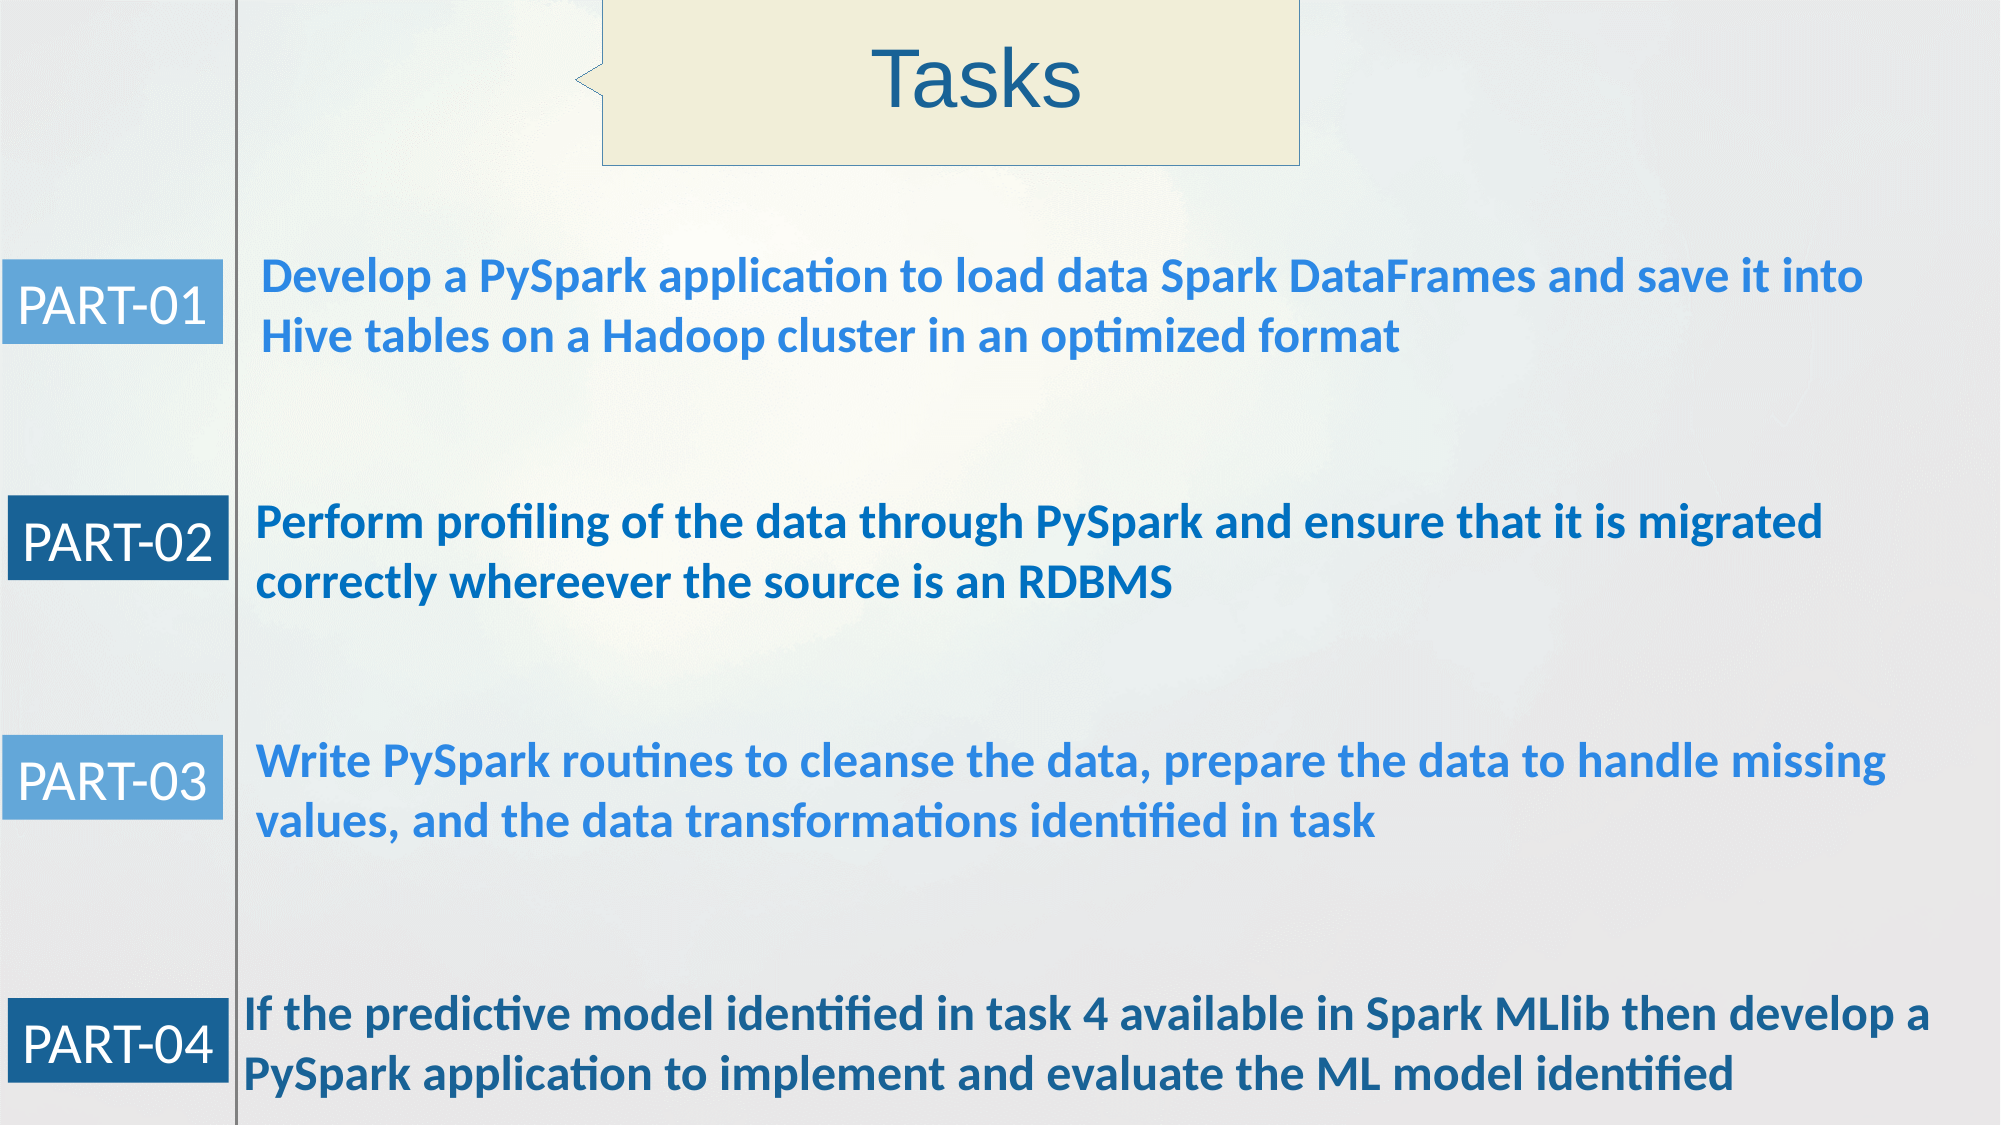

Tasks

Develop a PySpark application to load data Spark DataFrames and save it into Hive tables on a Hadoop cluster in an optimized format
PART-01

Perform profiling of the data through PySpark and ensure that it is migrated correctly whereever the source is an RDBMS
PART-02

Write PySpark routines to cleanse the data, prepare the data to handle missing values, and the data transformations identified in task
PART-03

If the predictive model identified in task 4 available in Spark MLlib then develop a PySpark application to implement and evaluate the ML model identified
PART-04